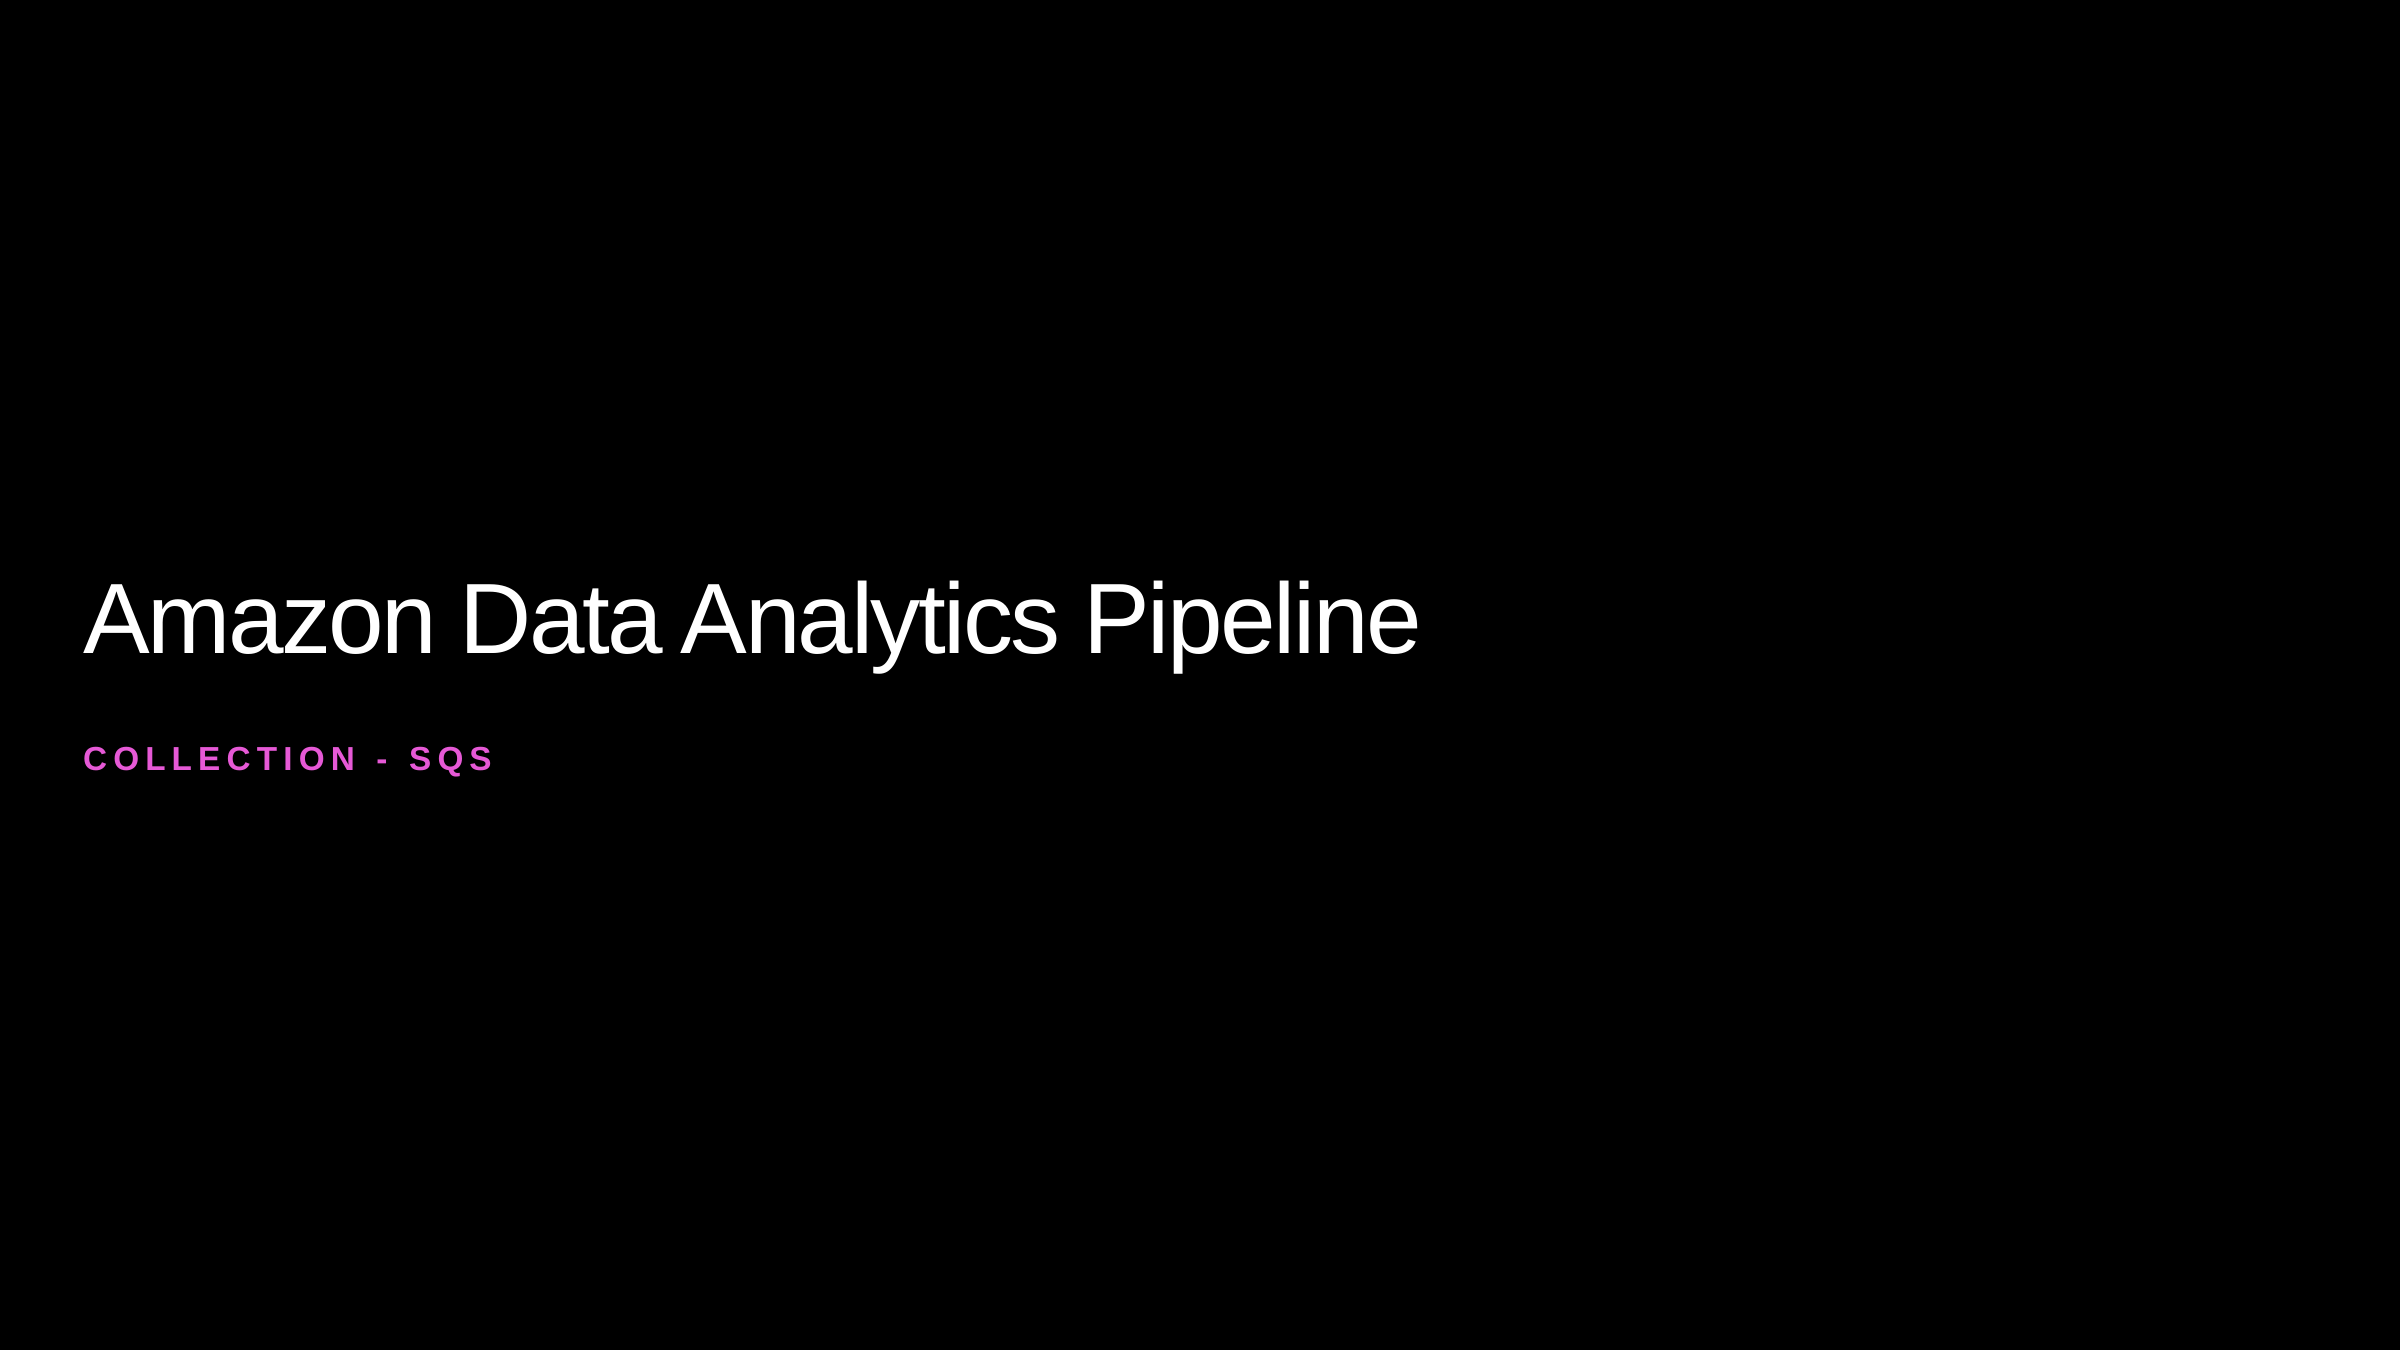

# Amazon Data Analytics Pipeline
Collection - SQS